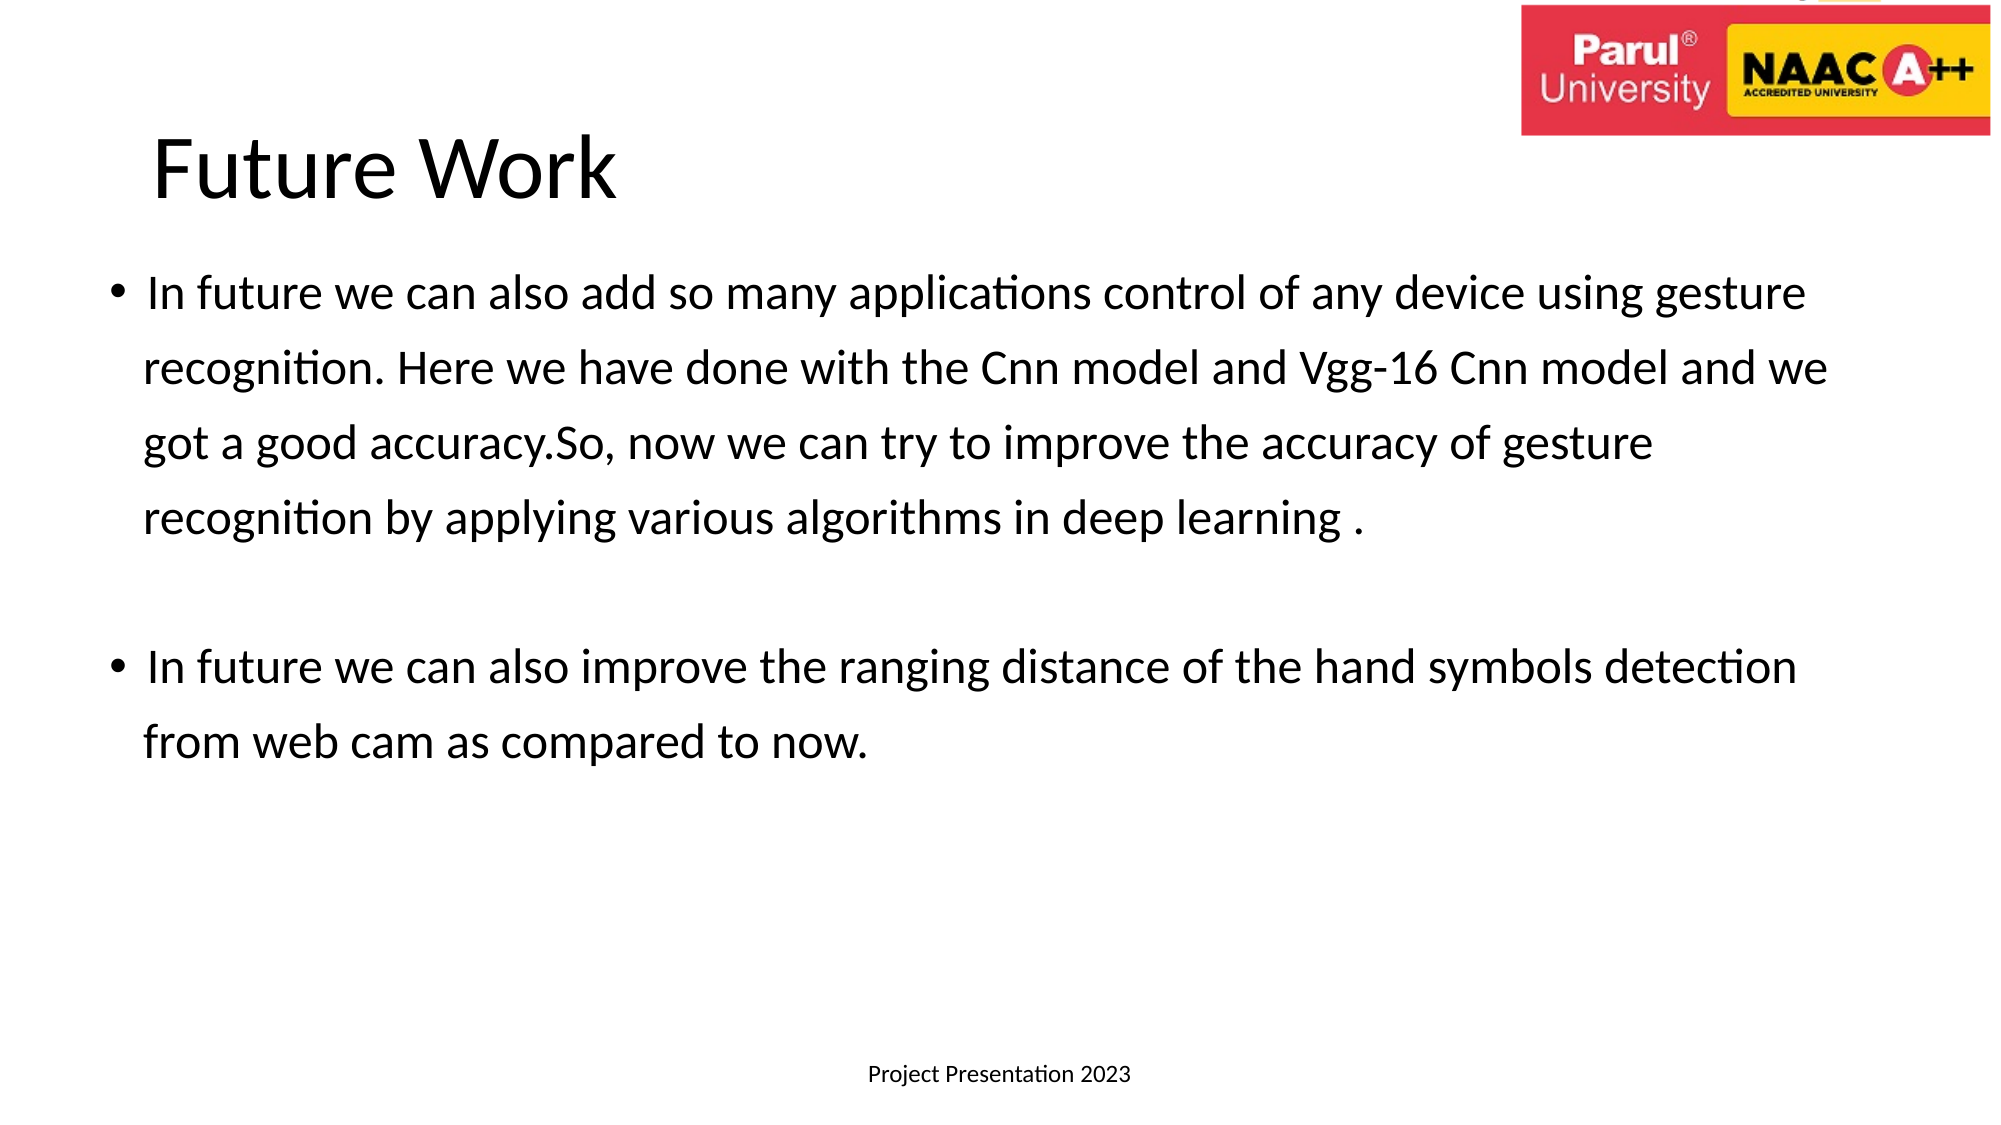

# Future Work
In future we can also add so many applications control of any device using gesture
   recognition. Here we have done with the Cnn model and Vgg-16 Cnn model and we
   got a good accuracy.So, now we can try to improve the accuracy of gesture
   recognition by applying various algorithms in deep learning .

In future we can also improve the ranging distance of the hand symbols detection
   from web cam as compared to now.

Project Presentation 2023
19